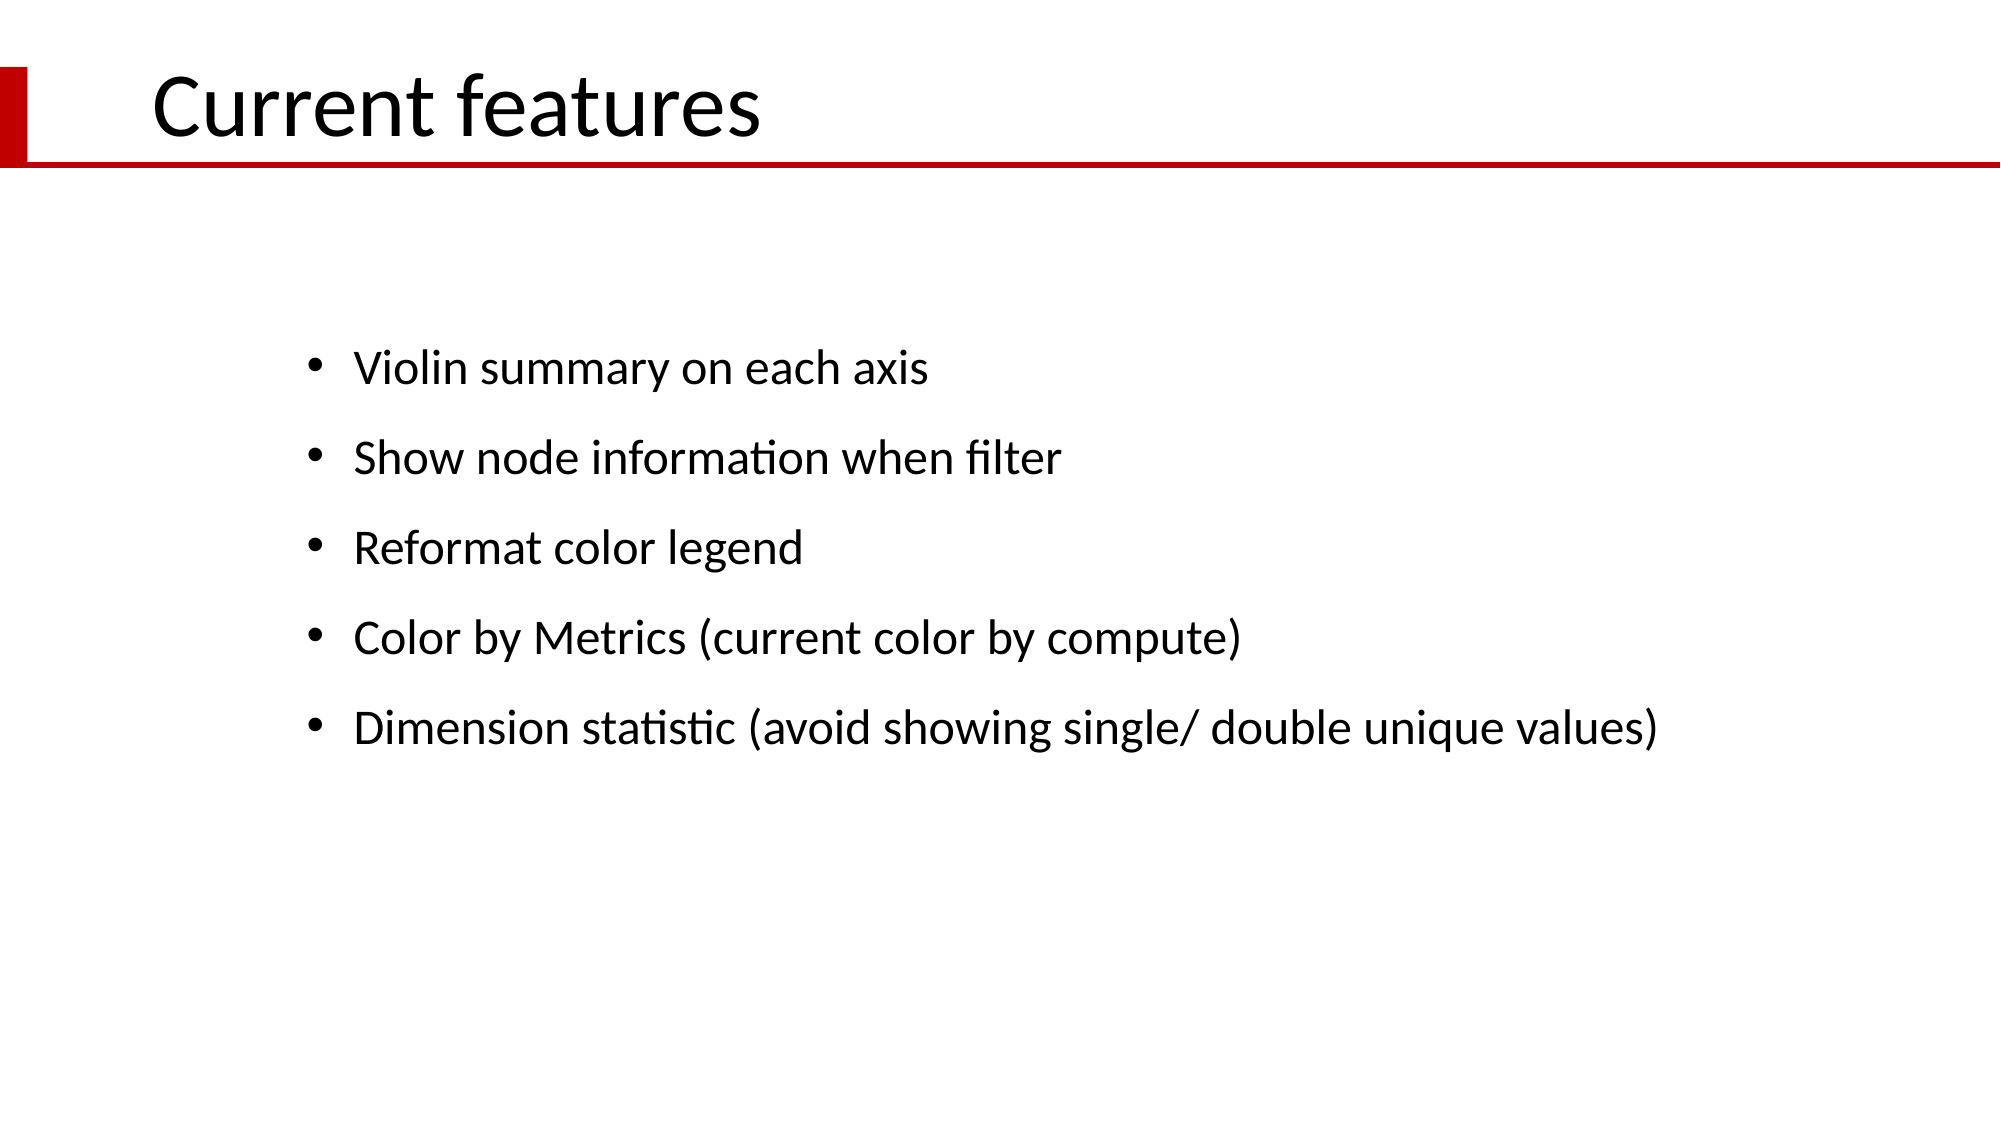

# Current features

Violin summary on each axis
Show node information when filter
Reformat color legend
Color by Metrics (current color by compute)
Dimension statistic (avoid showing single/ double unique values)